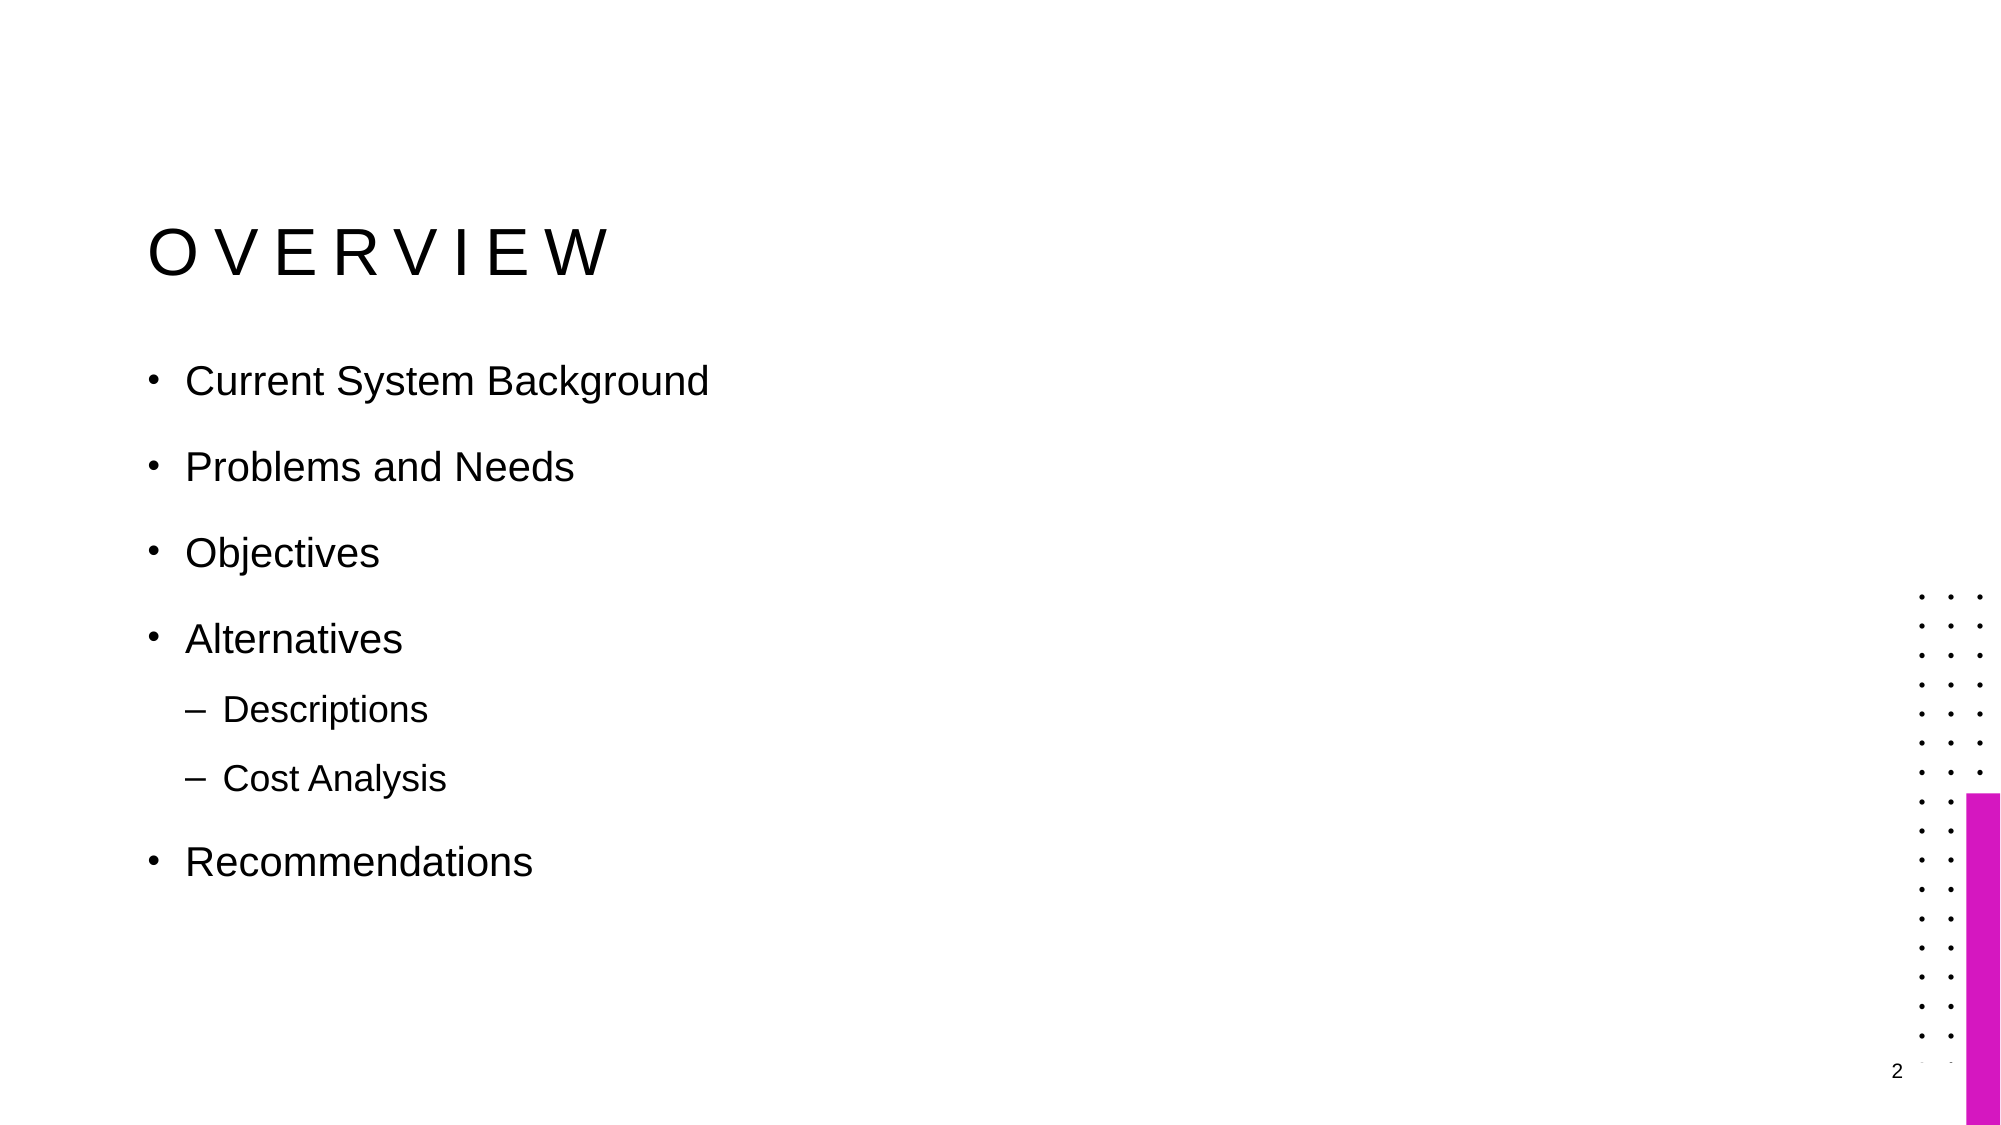

# overview
Current System Background
Problems and Needs
Objectives
Alternatives
Descriptions
Cost Analysis
Recommendations

2